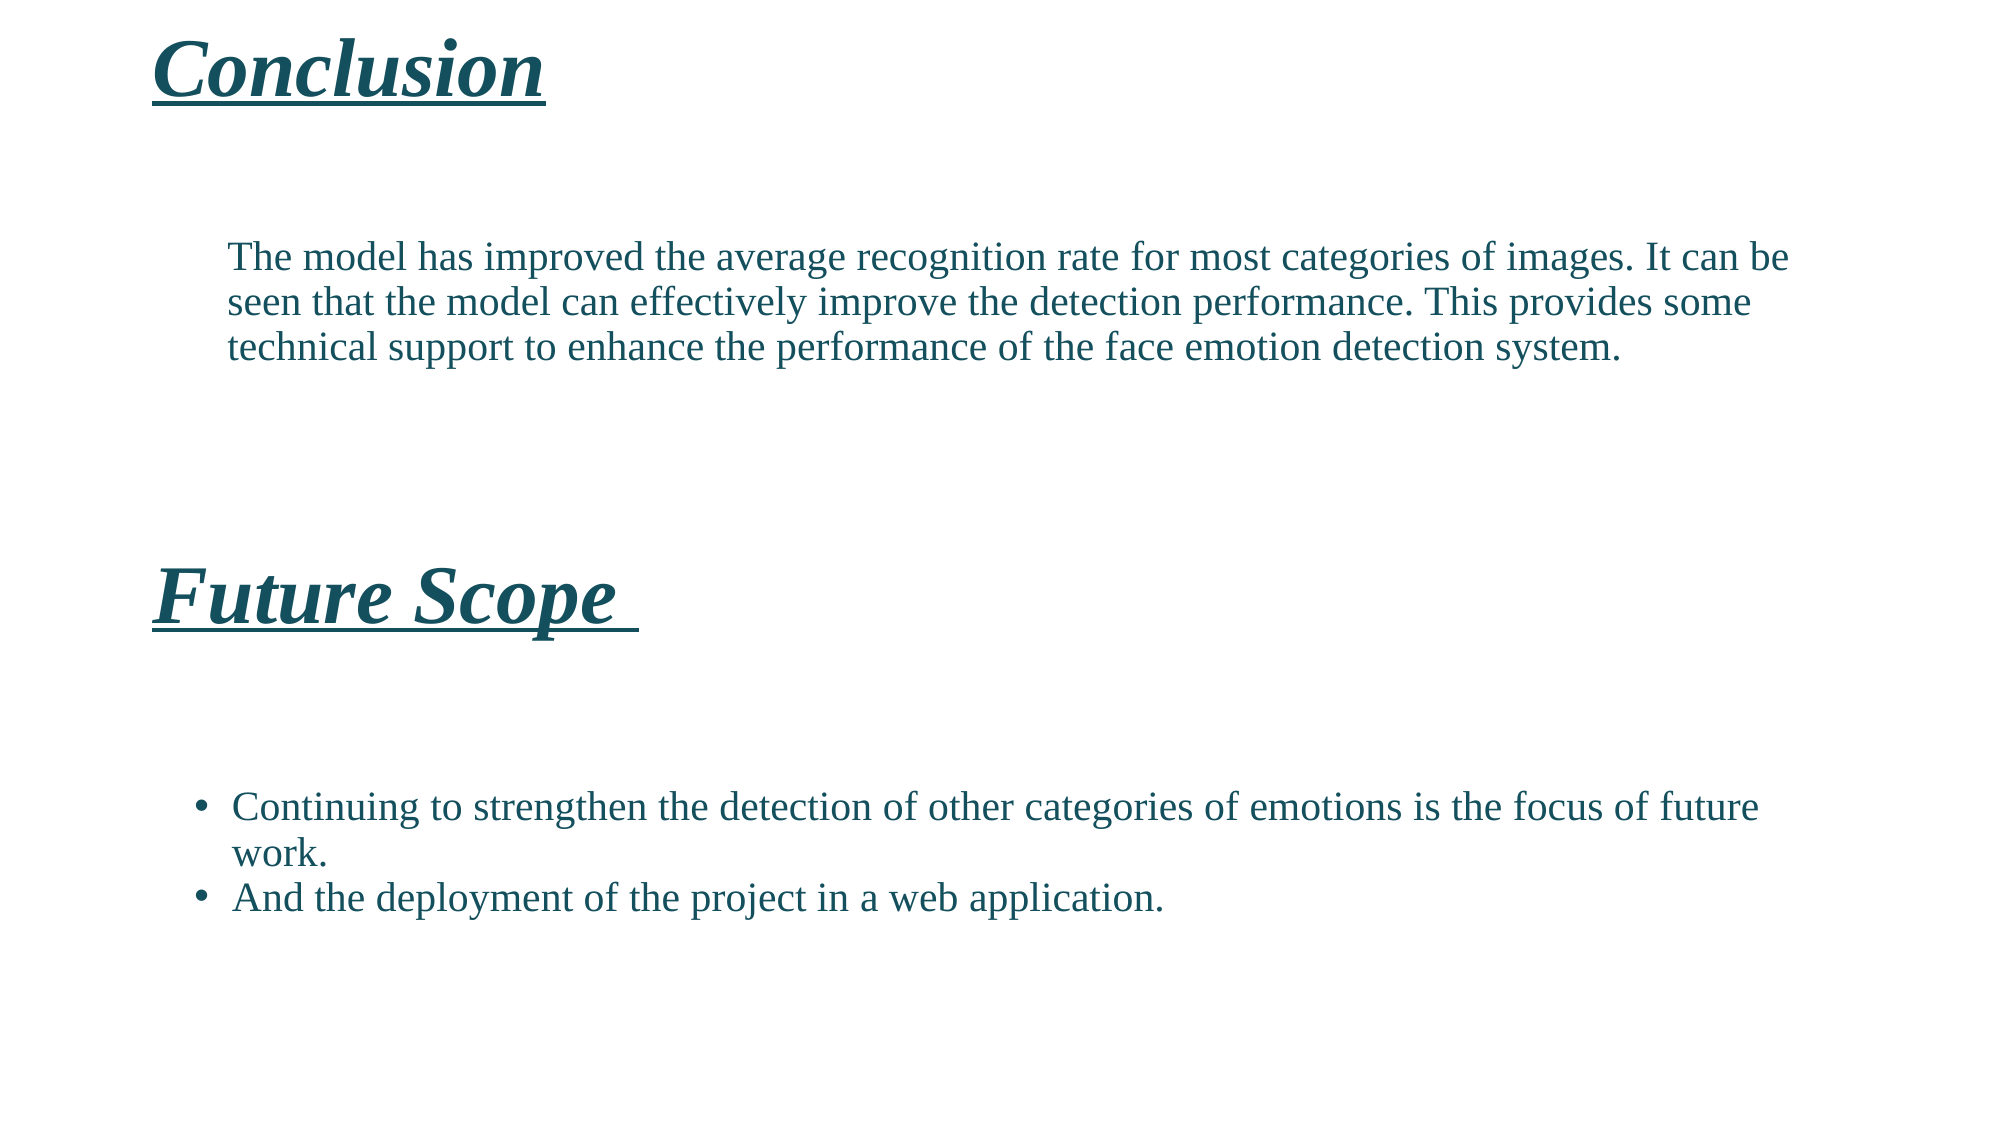

# Conclusion
The model has improved the average recognition rate for most categories of images. It can be seen that the model can effectively improve the detection performance. This provides some technical support to enhance the performance of the face emotion detection system.
Future Scope
Continuing to strengthen the detection of other categories of emotions is the focus of future work.
And the deployment of the project in a web application.